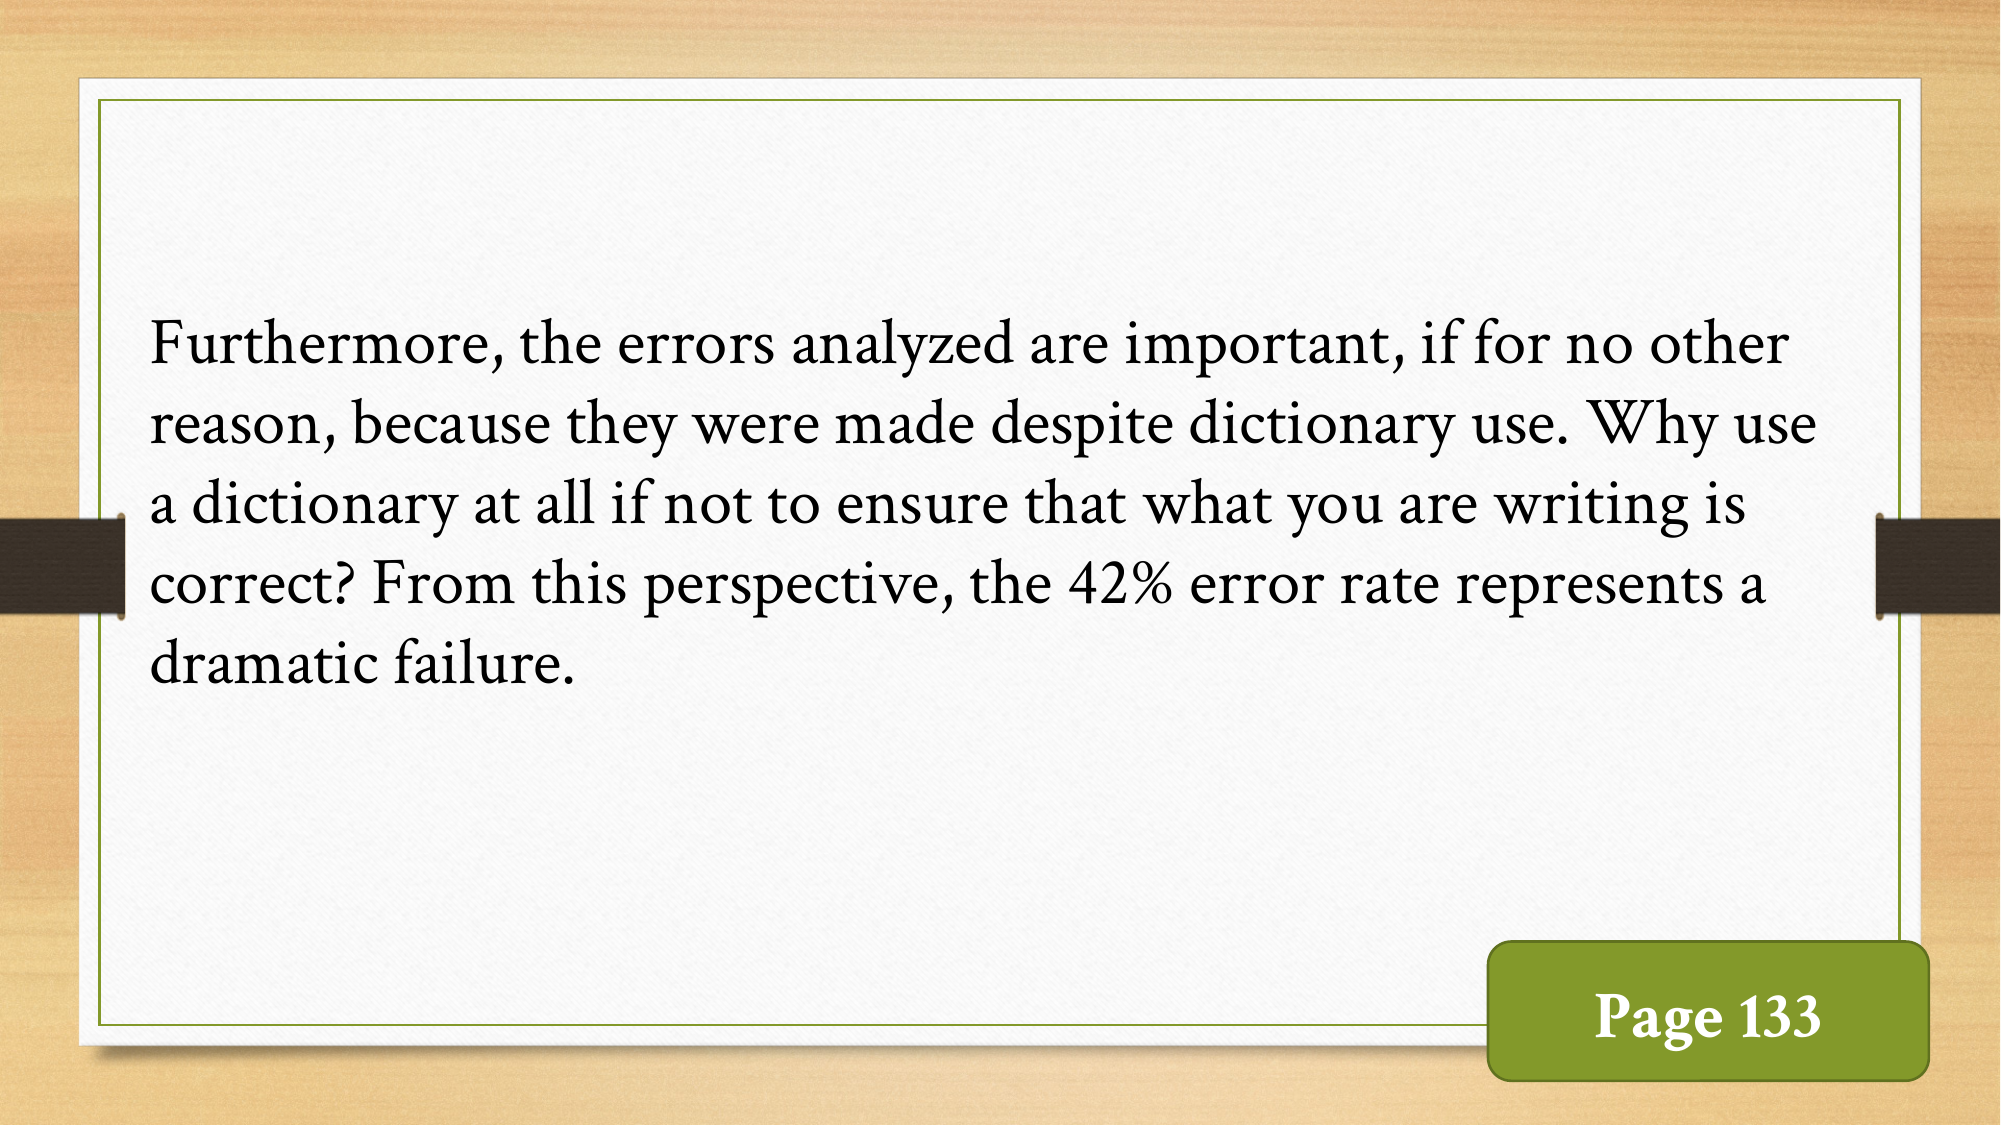

Furthermore, the errors analyzed are important, if for no other reason, because they were made despite dictionary use. Why use a dictionary at all if not to ensure that what you are writing is correct? From this perspective, the 42% error rate represents a dramatic failure.
Page 133